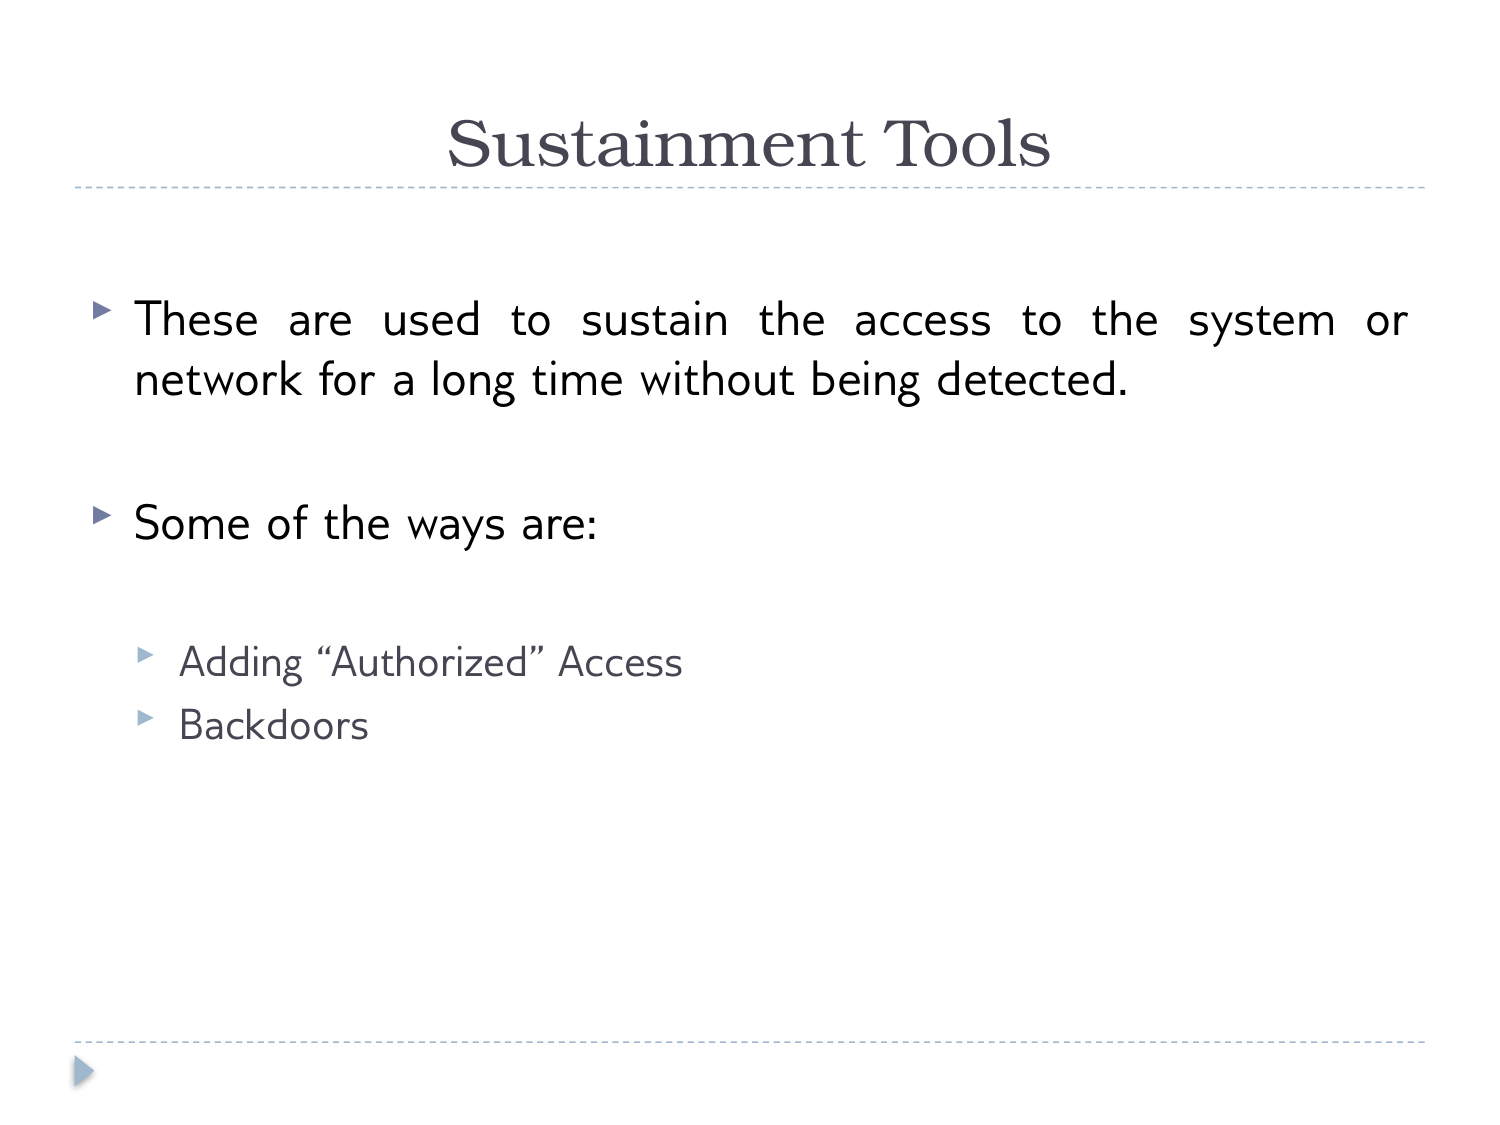

# Sustainment Tools

These are used to sustain the access to the system or network for a long time without being detected.

Some of the ways are:

Adding “Authorized” Access
Backdoors